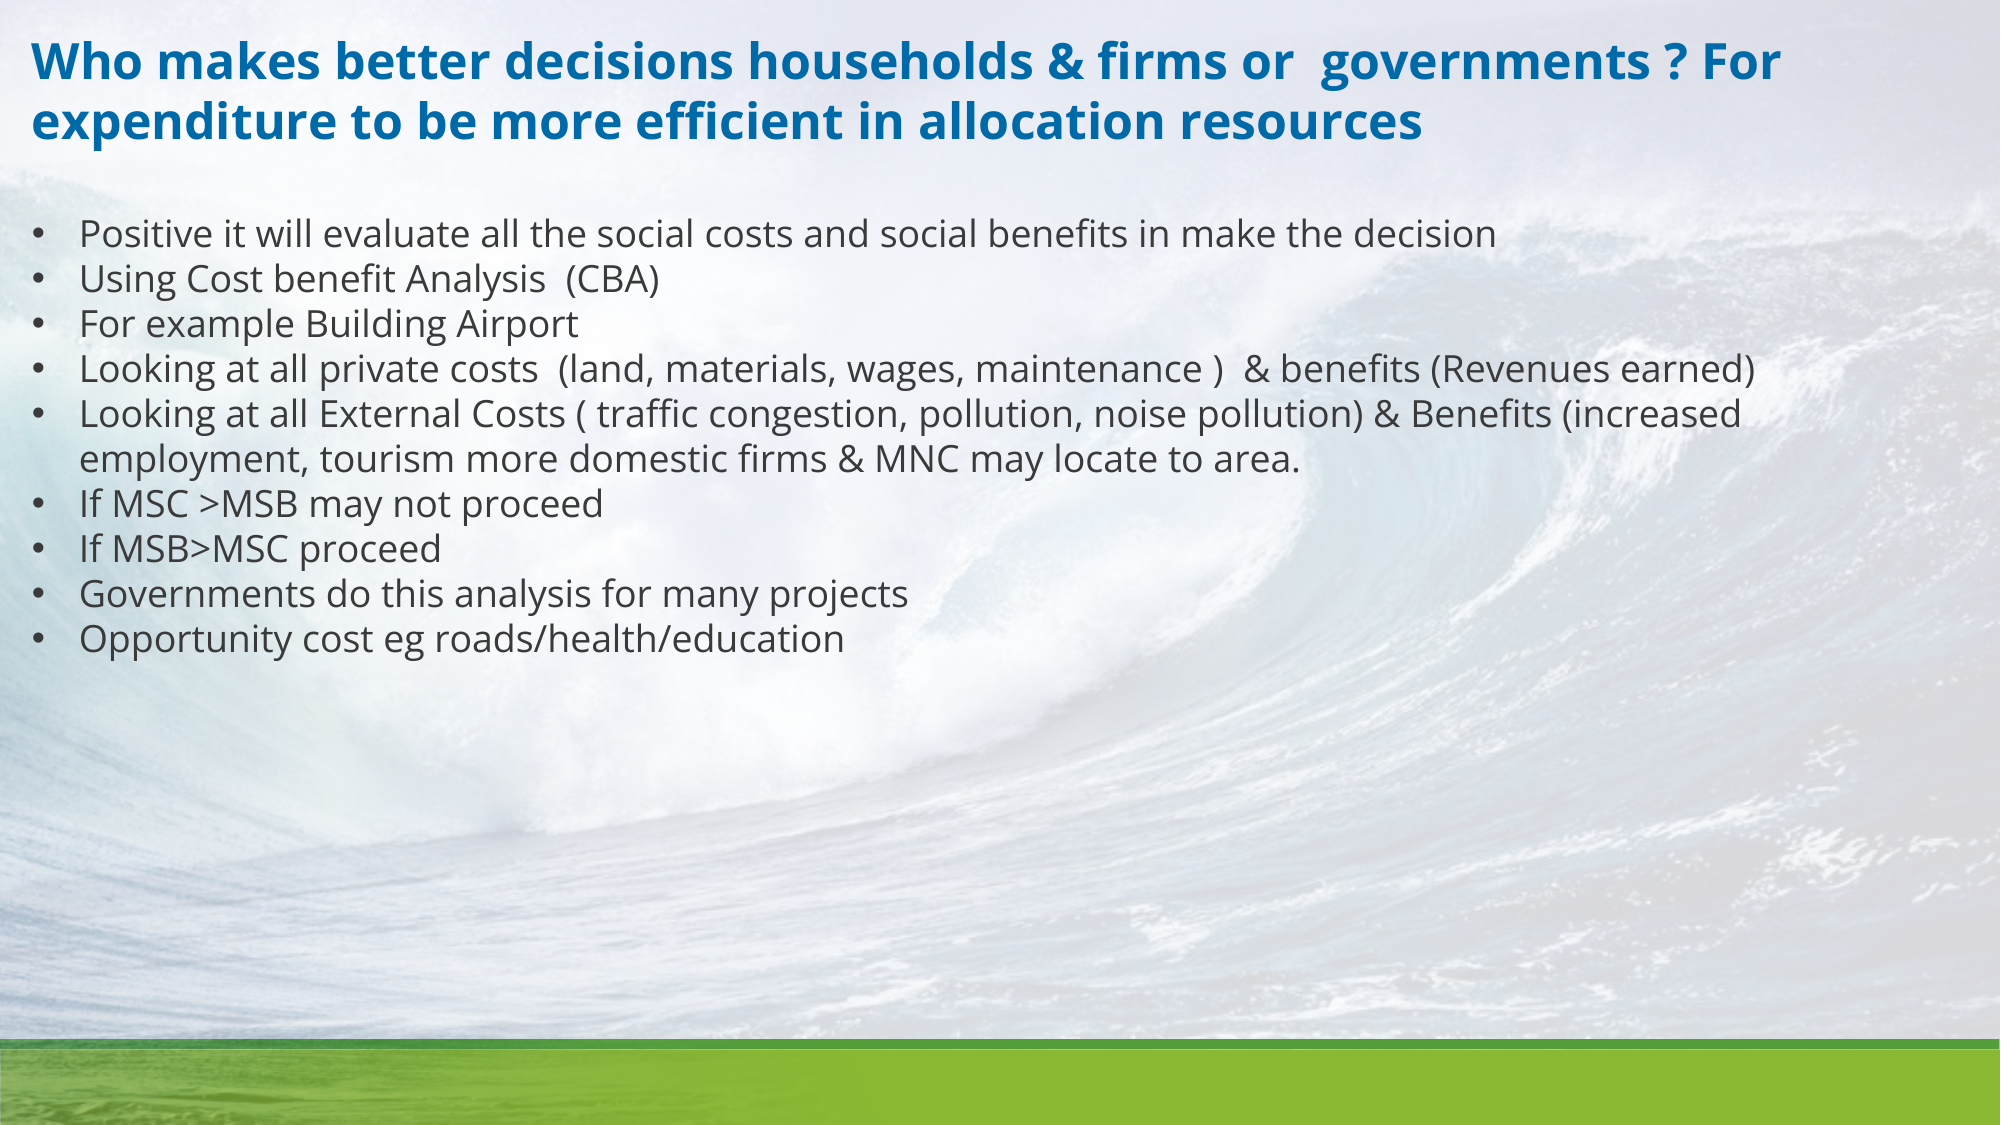

Who makes better decisions households & firms or  governments ? For expenditure to be more efficient in allocation resources

Positive it will evaluate all the social costs and social benefits in make the decision
Using Cost benefit Analysis  (CBA)
For example Building Airport
Looking at all private costs  (land, materials, wages, maintenance )  & benefits (Revenues earned)
Looking at all External Costs ( traffic congestion, pollution, noise pollution) & Benefits (increased employment, tourism more domestic firms & MNC may locate to area.
If MSC >MSB may not proceed
If MSB>MSC proceed
Governments do this analysis for many projects
Opportunity cost eg roads/health/education